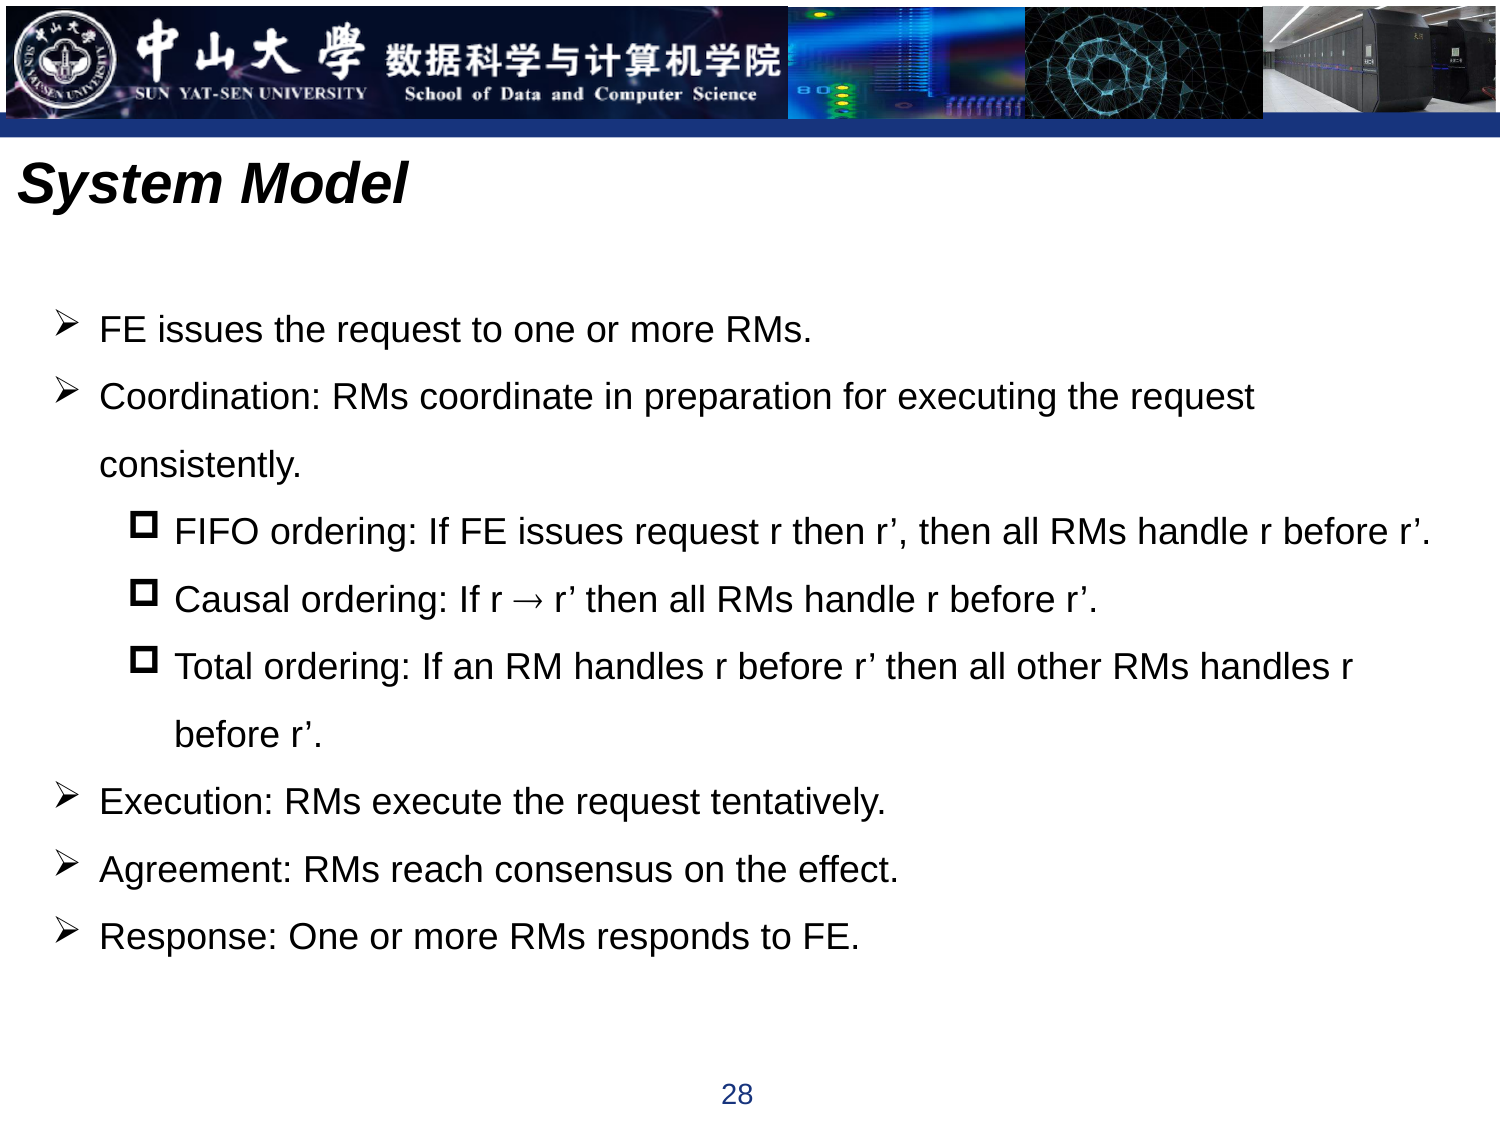

System Model
FE issues the request to one or more RMs.
Coordination: RMs coordinate in preparation for executing the request consistently.
FIFO ordering: If FE issues request r then r’, then all RMs handle r before r’.
Causal ordering: If r → r’ then all RMs handle r before r’.
Total ordering: If an RM handles r before r’ then all other RMs handles r before r’.
Execution: RMs execute the request tentatively.
Agreement: RMs reach consensus on the effect.
Response: One or more RMs responds to FE.
28